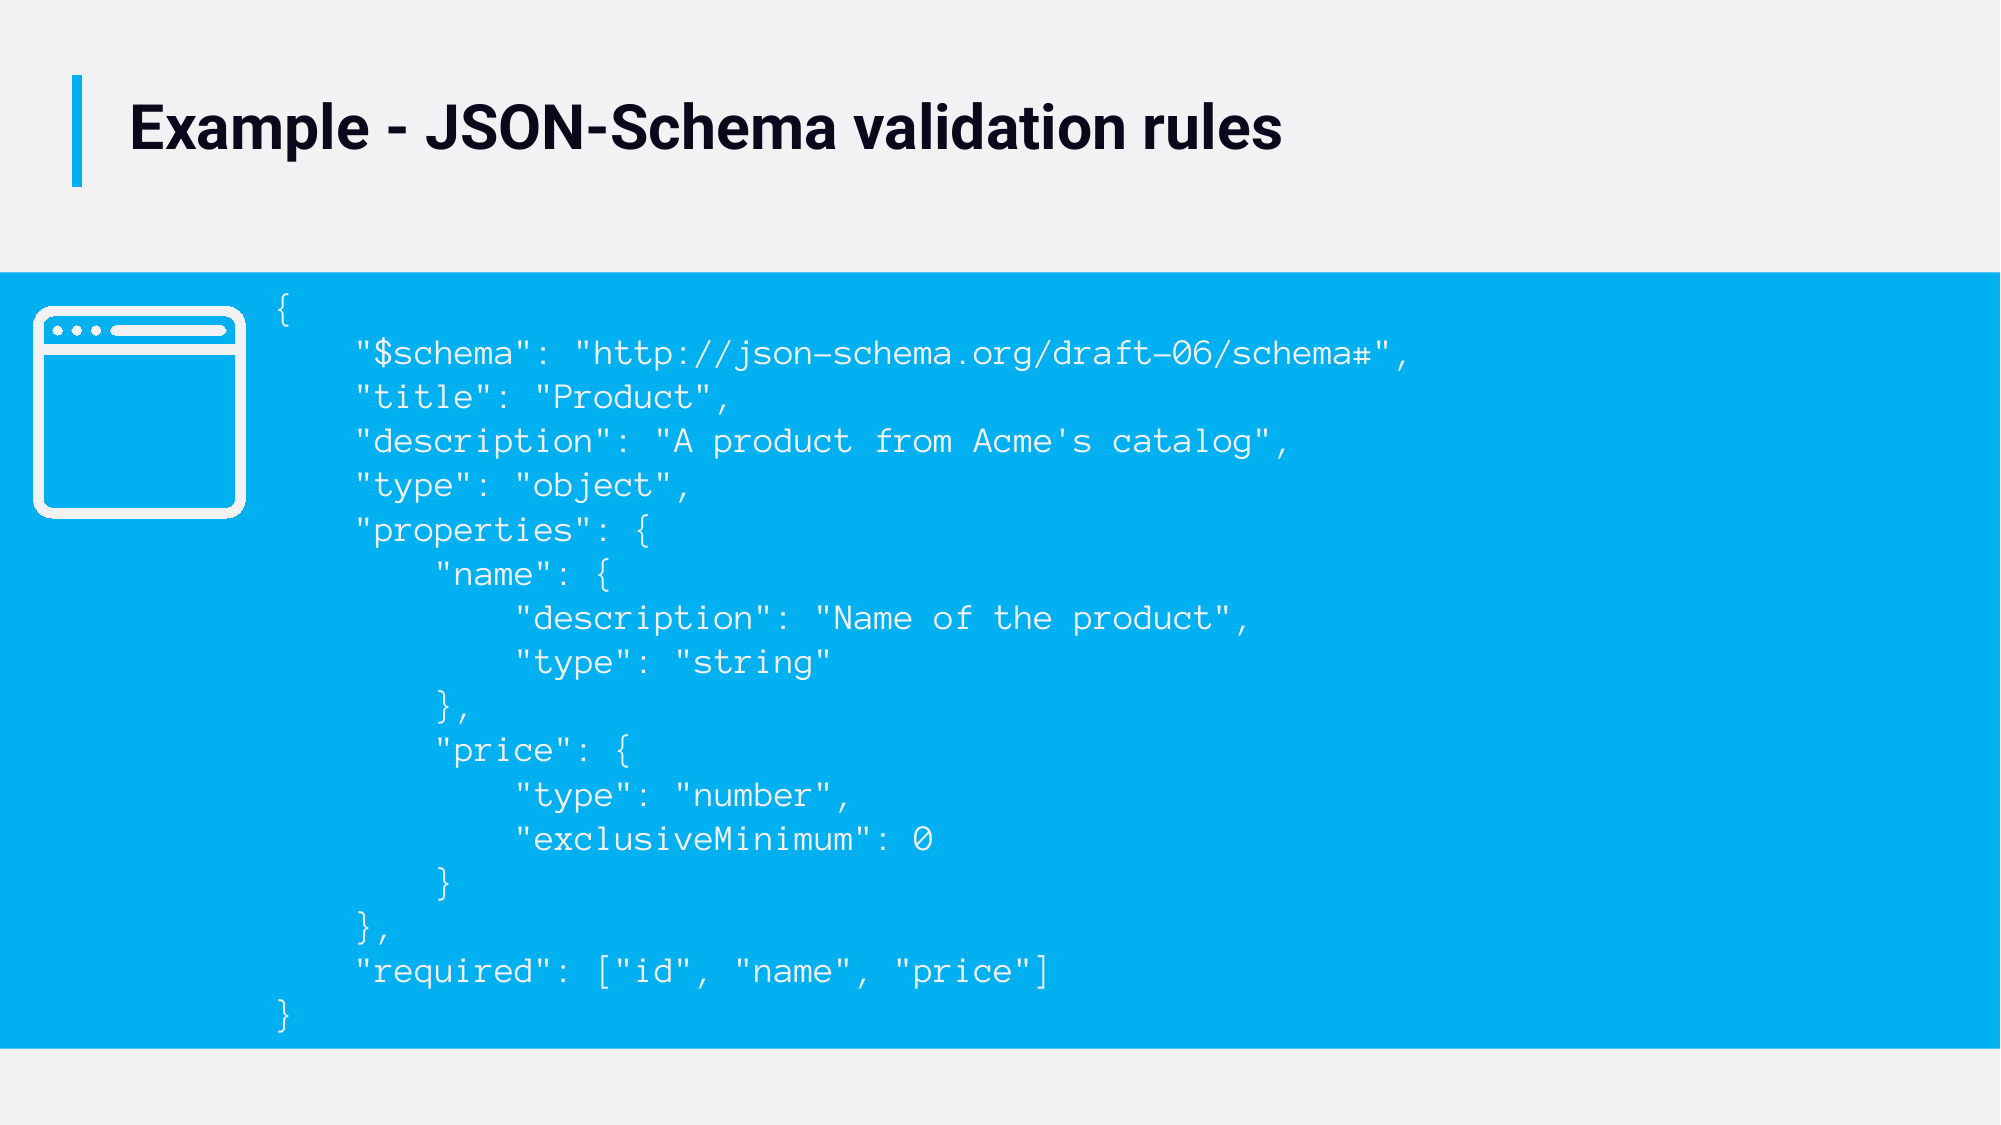

# Example - JSON-Schema validation rules

{
    "$schema": "http://json-schema.org/draft-06/schema#",
    "title": "Product",
    "description": "A product from Acme's catalog",
    "type": "object",
    "properties": {
        "name": {
            "description": "Name of the product",
            "type": "string"
        },
        "price": {
            "type": "number",
            "exclusiveMinimum": 0
        }
    },
    "required": ["id", "name", "price"]
}